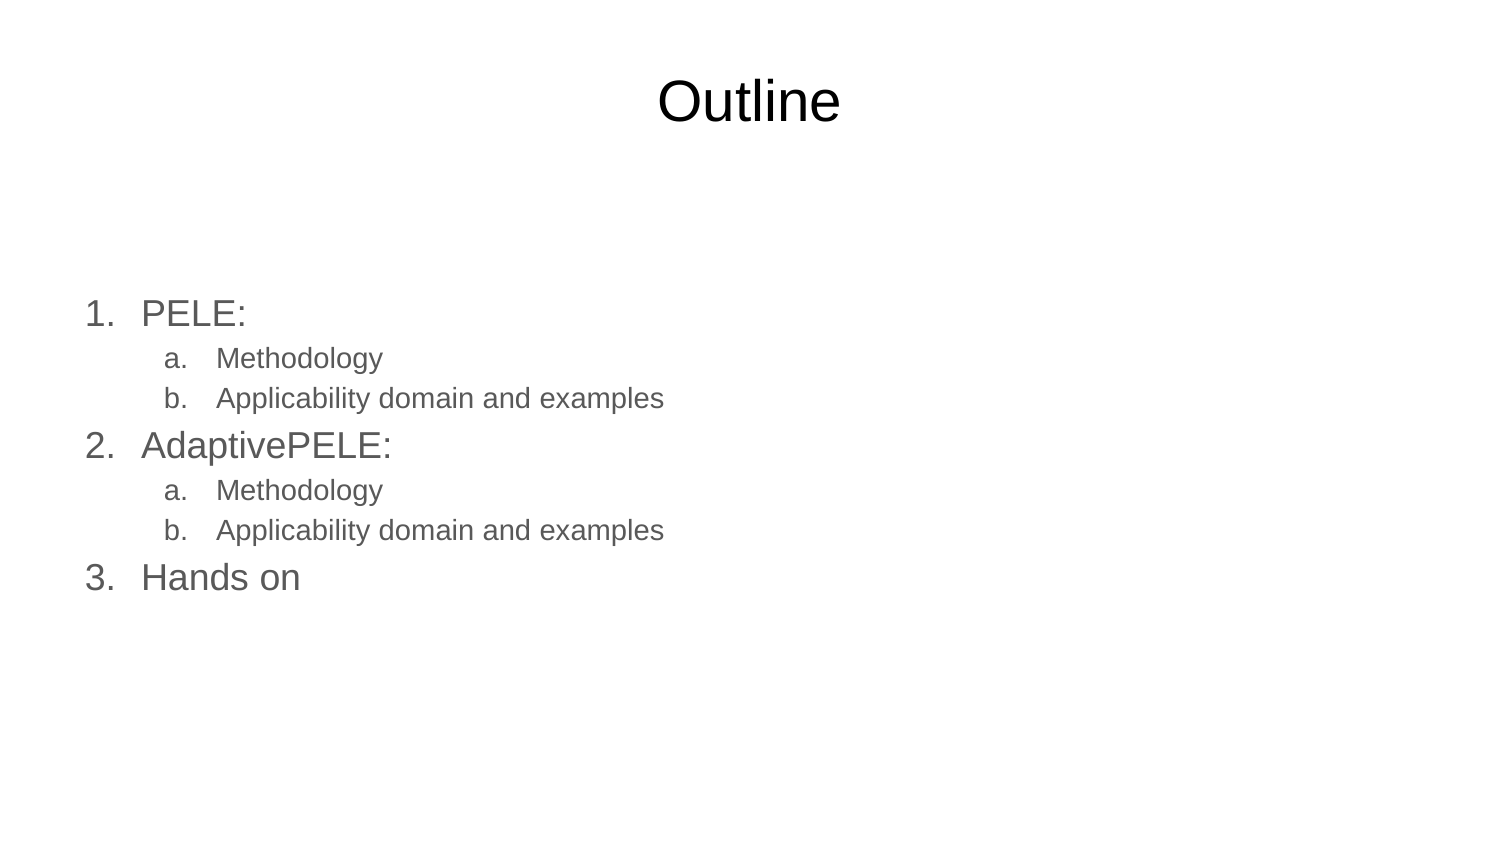

# Outline

PELE:
Methodology
Applicability domain and examples
AdaptivePELE:
Methodology
Applicability domain and examples
Hands on